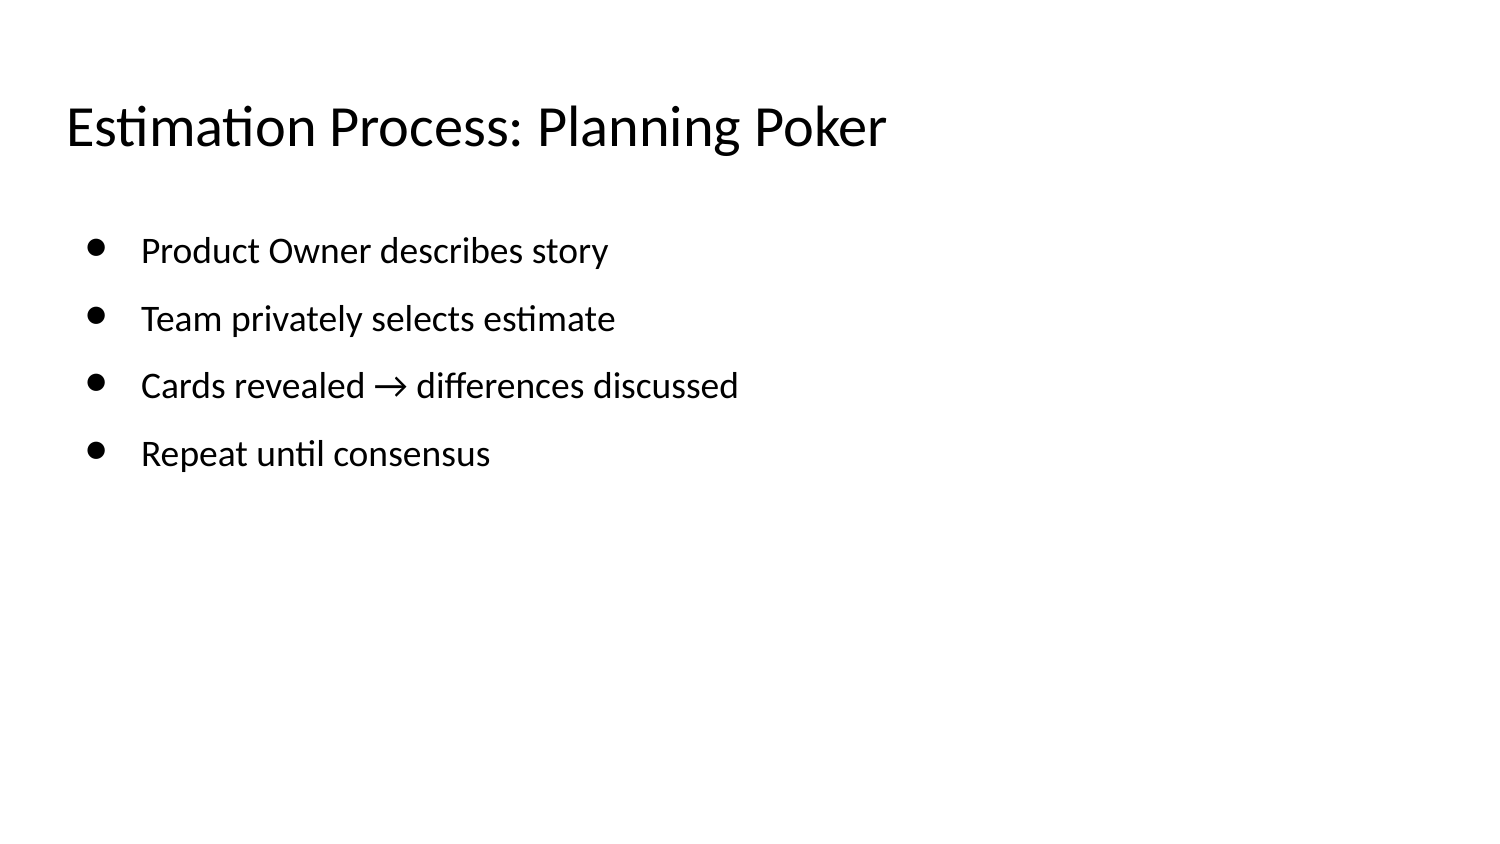

# Estimation Process: Planning Poker
Product Owner describes story
Team privately selects estimate
Cards revealed → differences discussed
Repeat until consensus